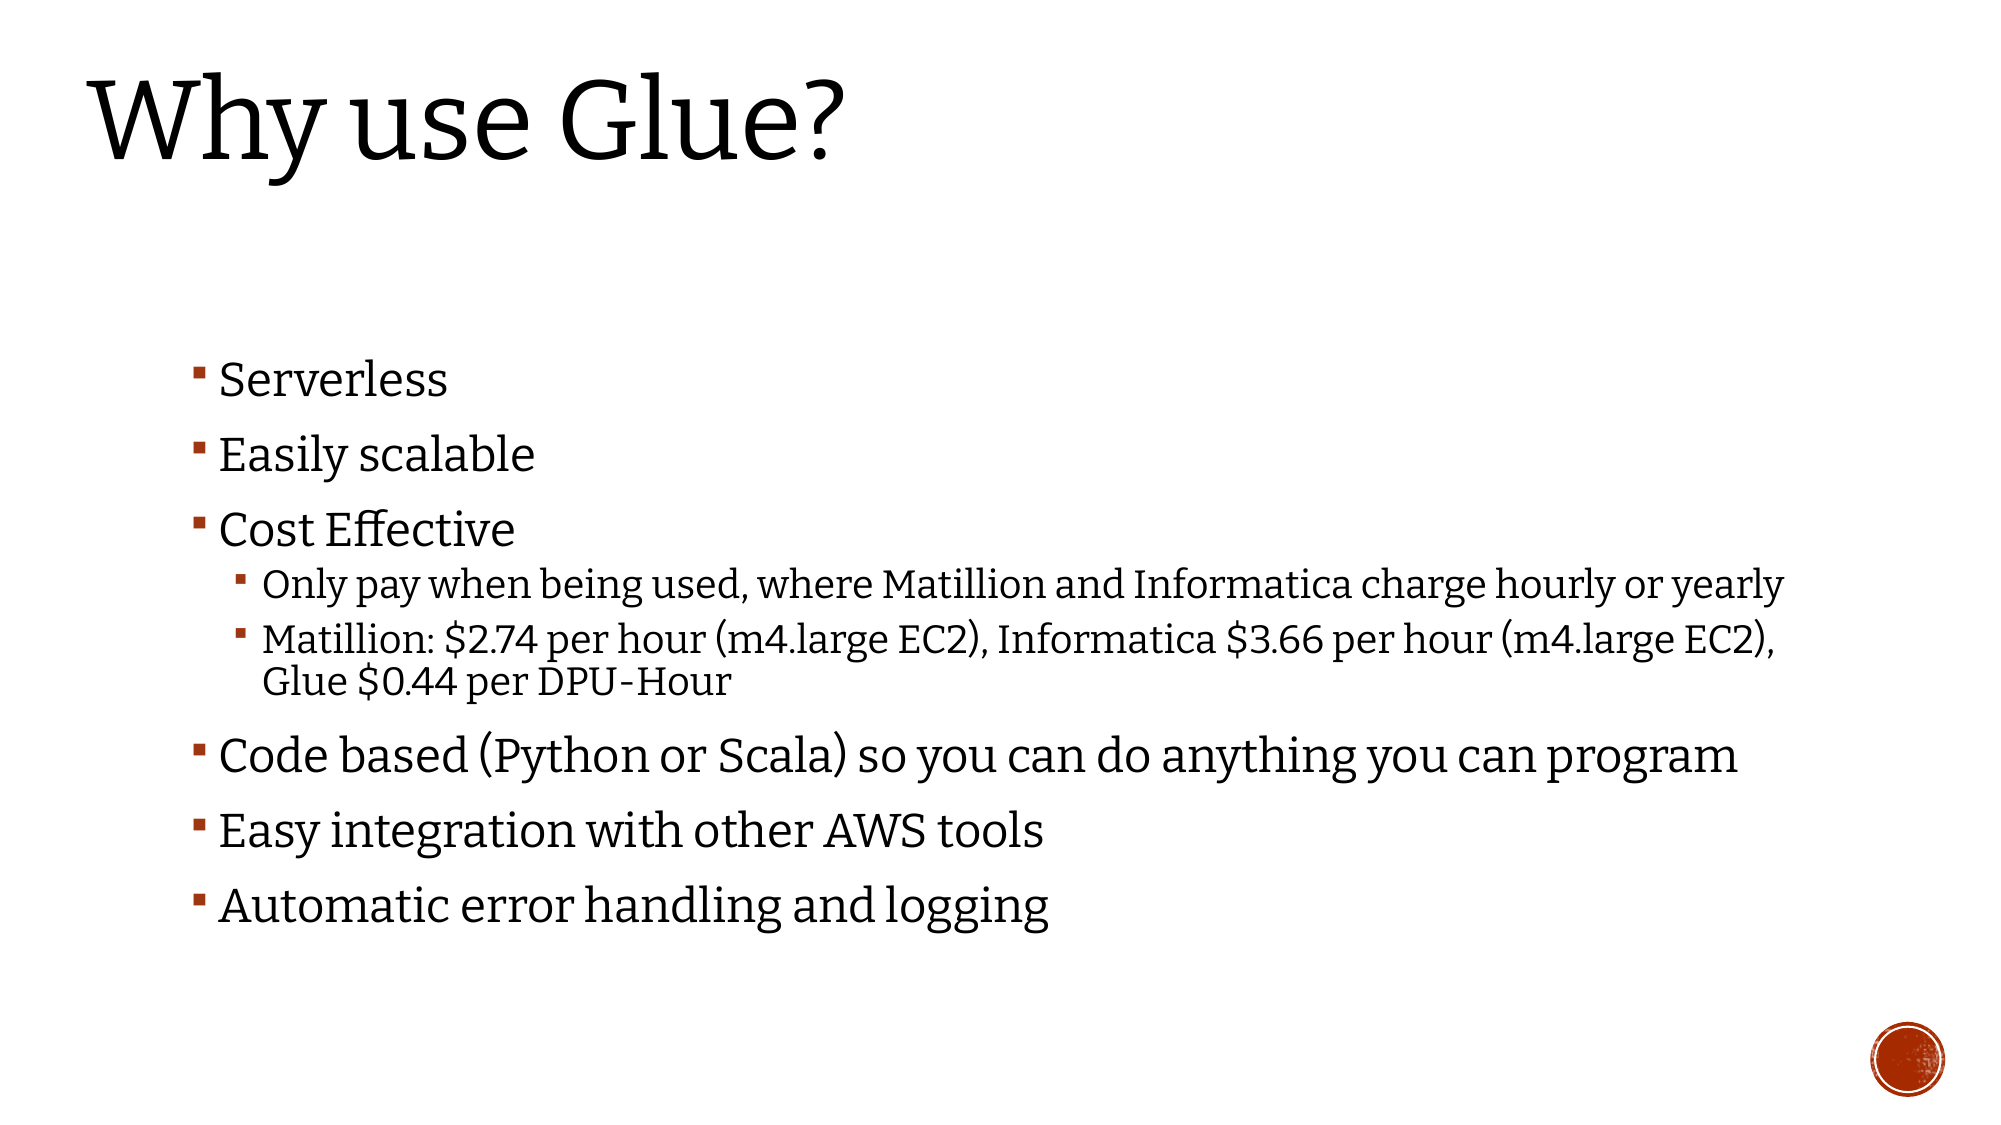

Why use Glue?
Serverless
Easily scalable
Cost Effective
Only pay when being used, where Matillion and Informatica charge hourly or yearly
Matillion: $2.74 per hour (m4.large EC2), Informatica $3.66 per hour (m4.large EC2), Glue $0.44 per DPU-Hour
Code based (Python or Scala) so you can do anything you can program
Easy integration with other AWS tools
Automatic error handling and logging